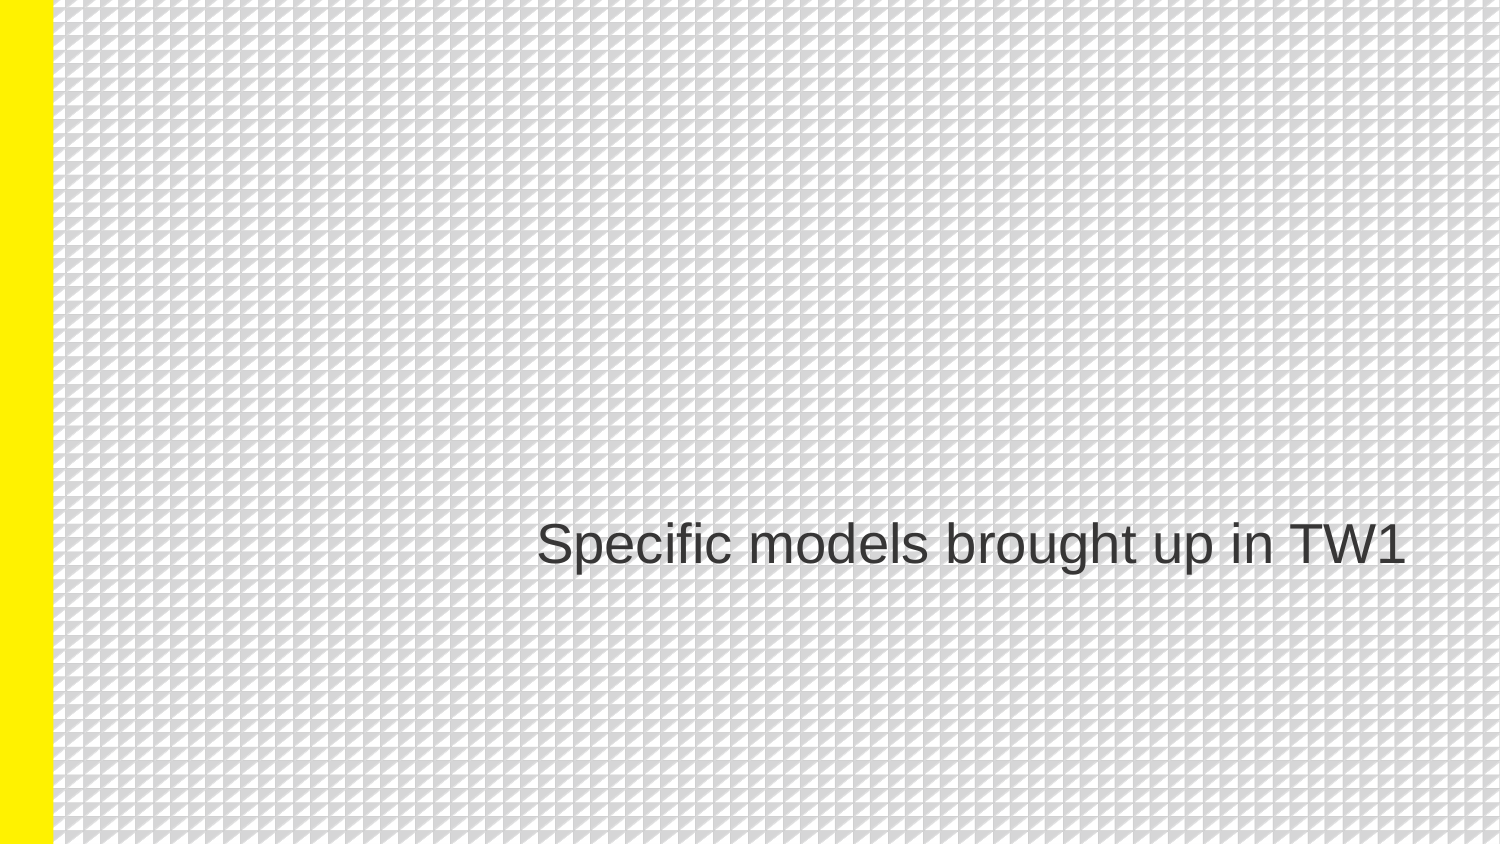

# Specific models brought up in TW1